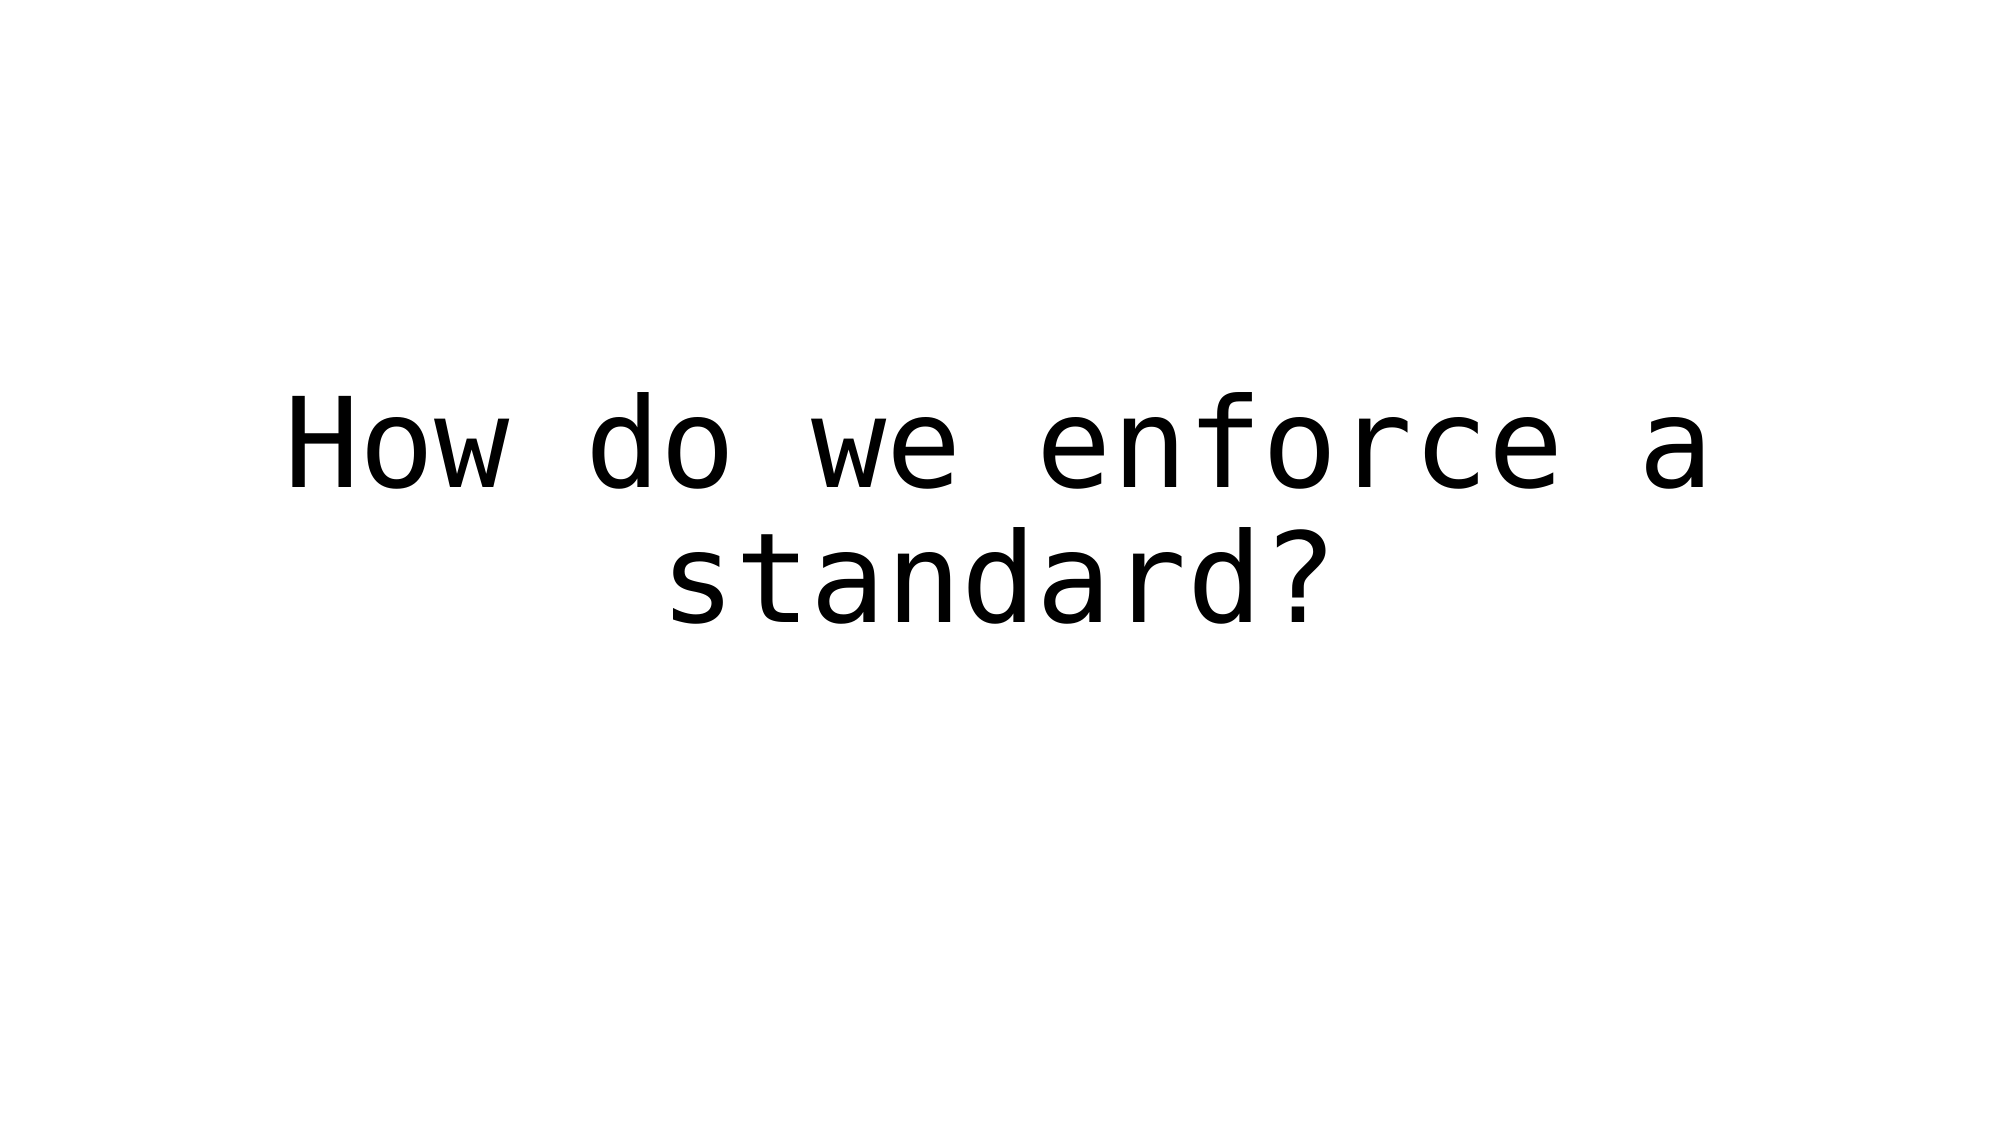

# How do we enforce a standard?